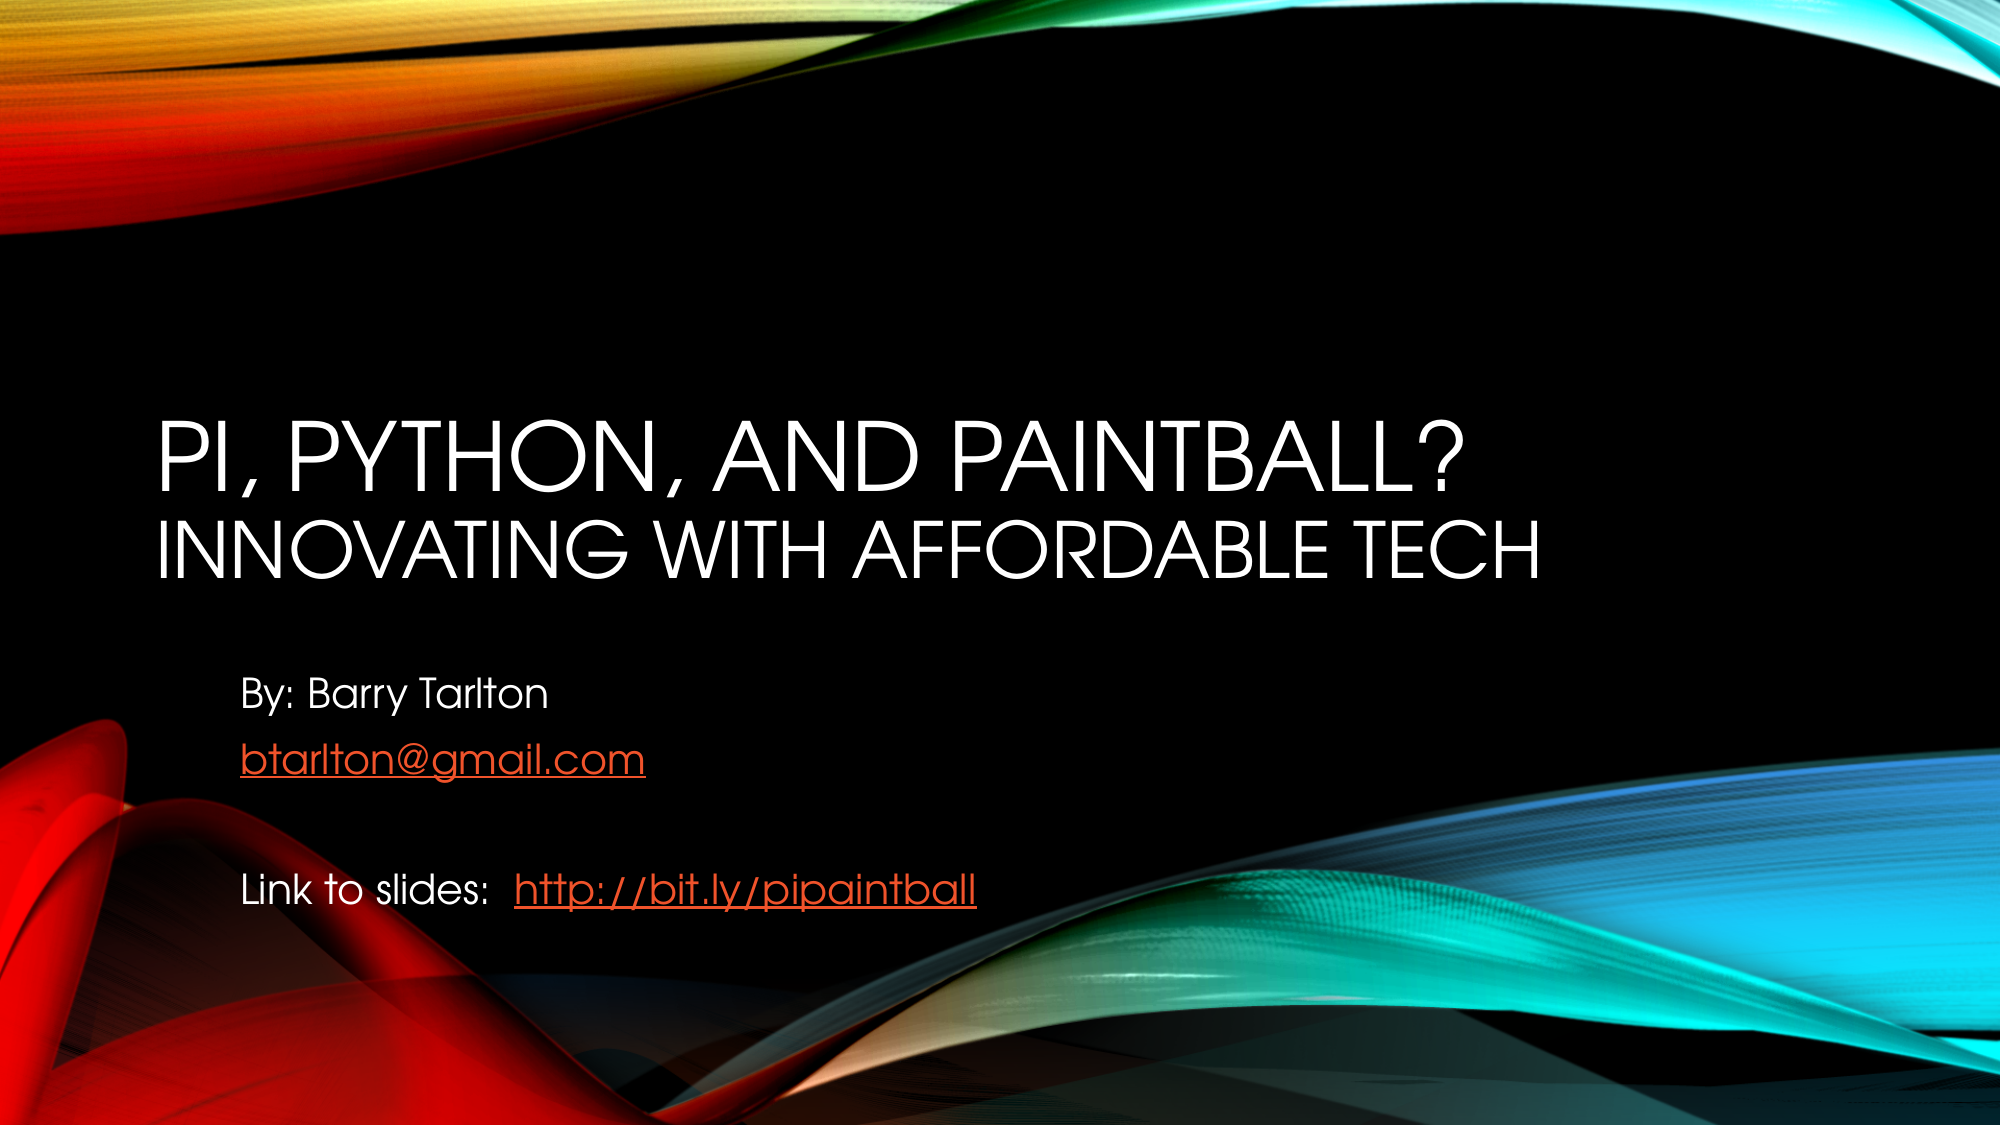

# Pi, Python, and PaintbalL? Innovating with affordable Tech

By: Barry Tarlton
btarlton@gmail.com

Link to slides:  http://bit.ly/pipaintball